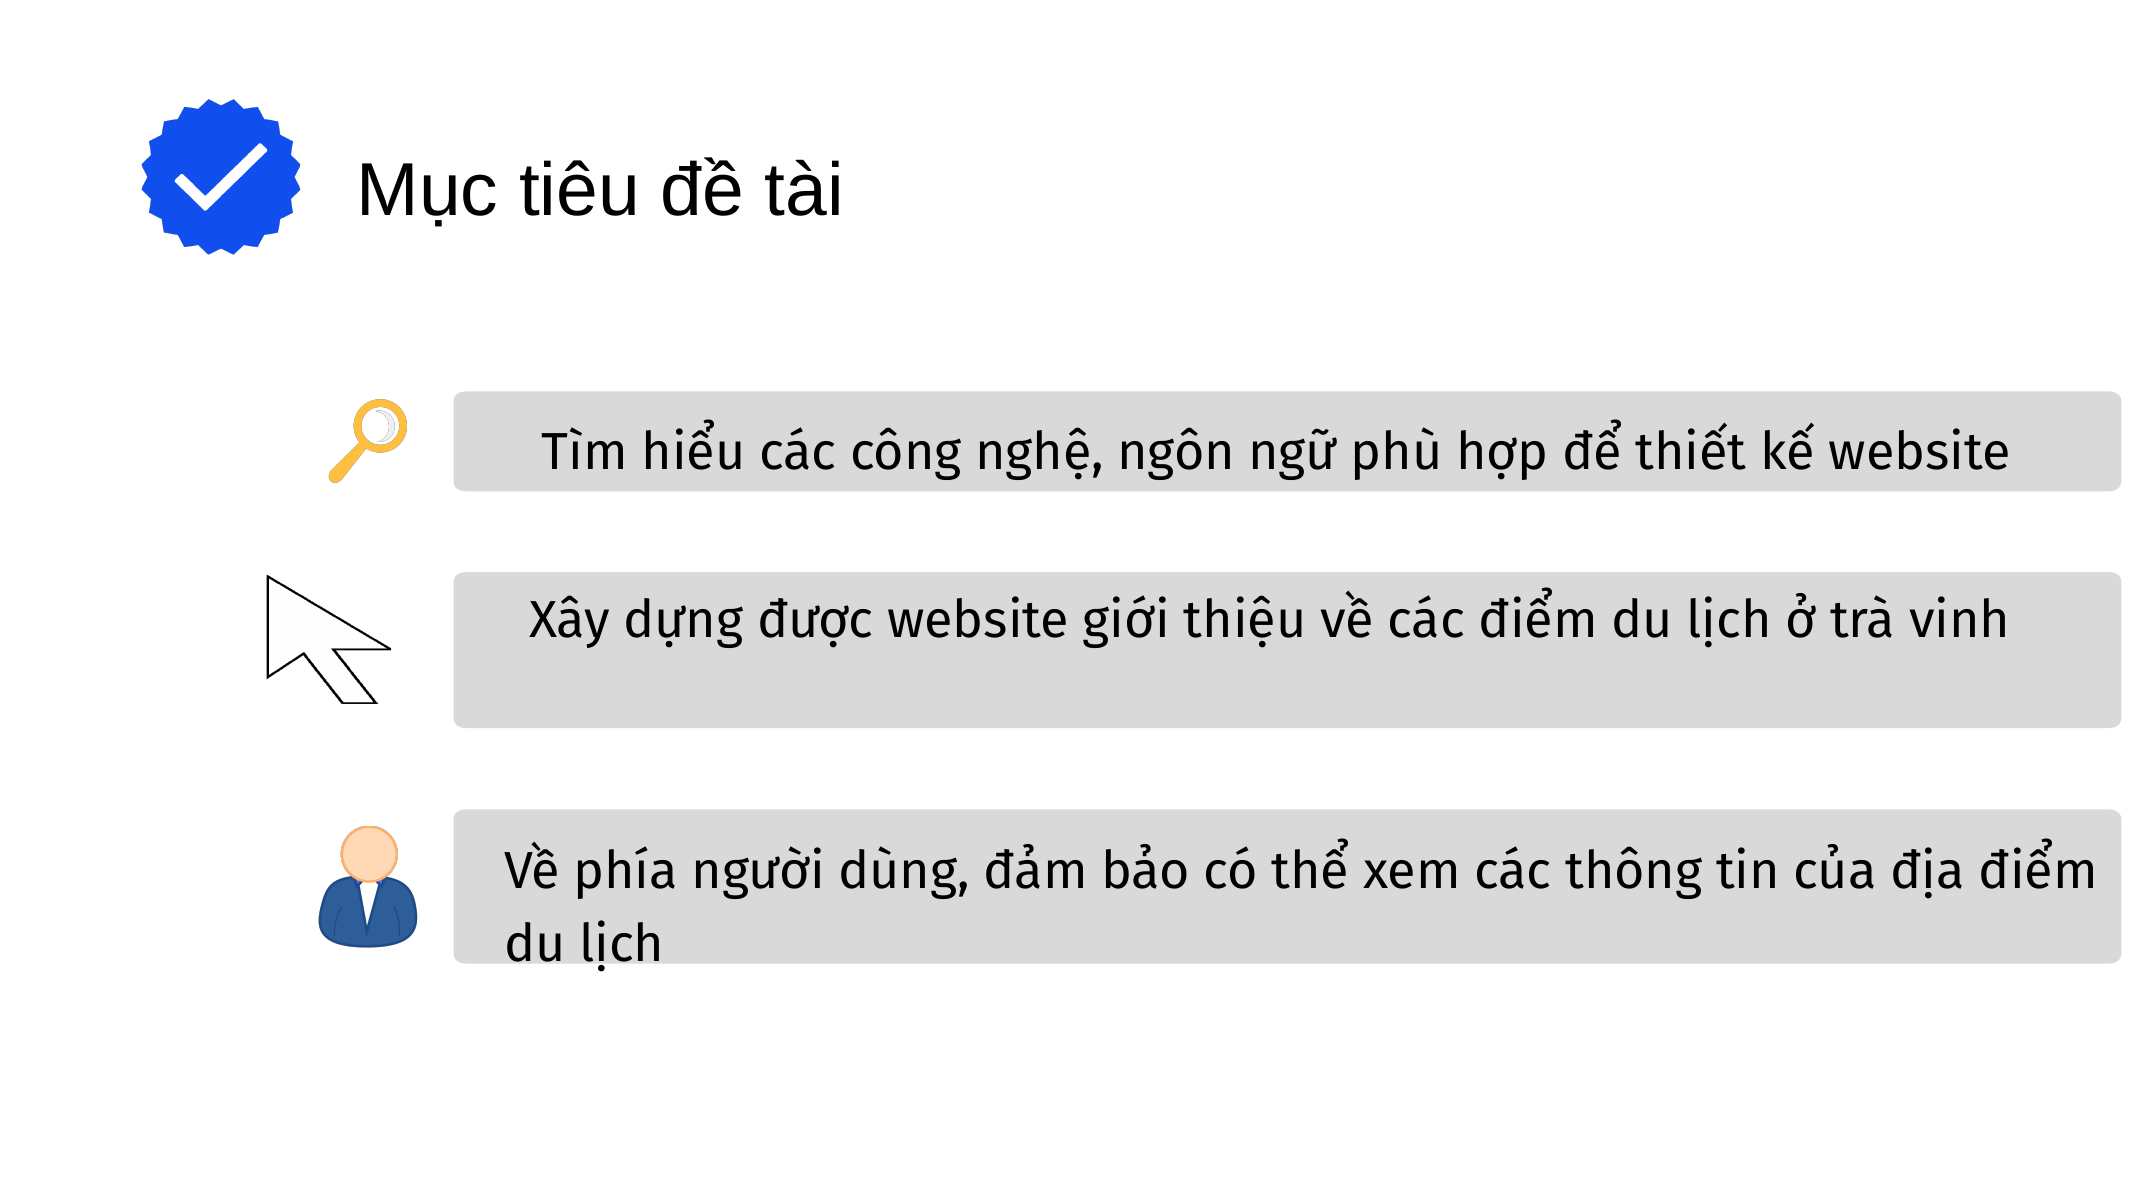

Mục tiêu đề tài

Tìm hiểu các công nghệ, ngôn ngữ phù hợp để thiết kế website

Xây dựng được website giới thiệu về các điểm du lịch ở trà vinh

Về phía người dùng, đảm bảo có thể xem các thông tin của địa điểm  du lịch